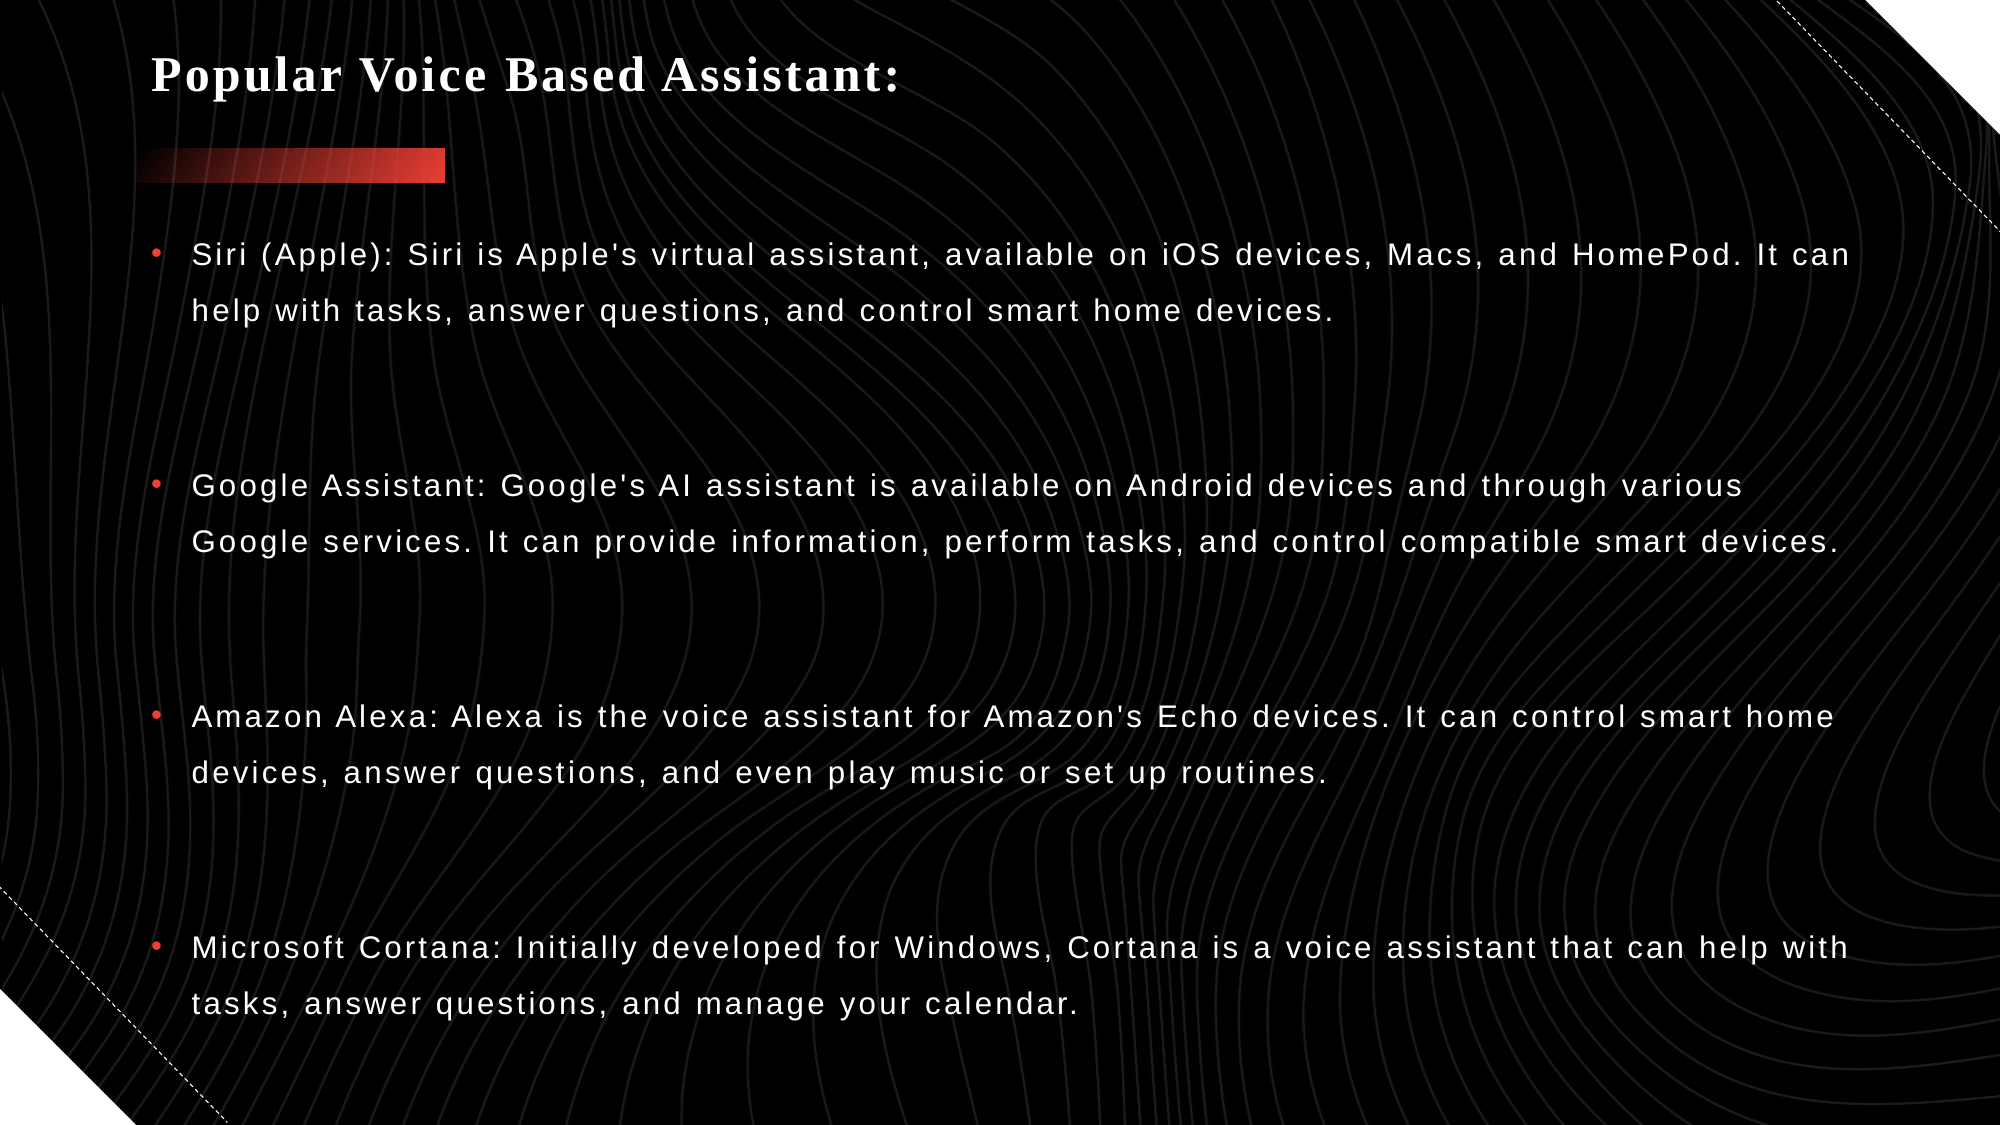

# Popular Voice Based Assistant:
Siri (Apple): Siri is Apple's virtual assistant, available on iOS devices, Macs, and HomePod. It can help with tasks, answer questions, and control smart home devices.

Google Assistant: Google's AI assistant is available on Android devices and through various Google services. It can provide information, perform tasks, and control compatible smart devices.

Amazon Alexa: Alexa is the voice assistant for Amazon's Echo devices. It can control smart home devices, answer questions, and even play music or set up routines.

Microsoft Cortana: Initially developed for Windows, Cortana is a voice assistant that can help with tasks, answer questions, and manage your calendar.